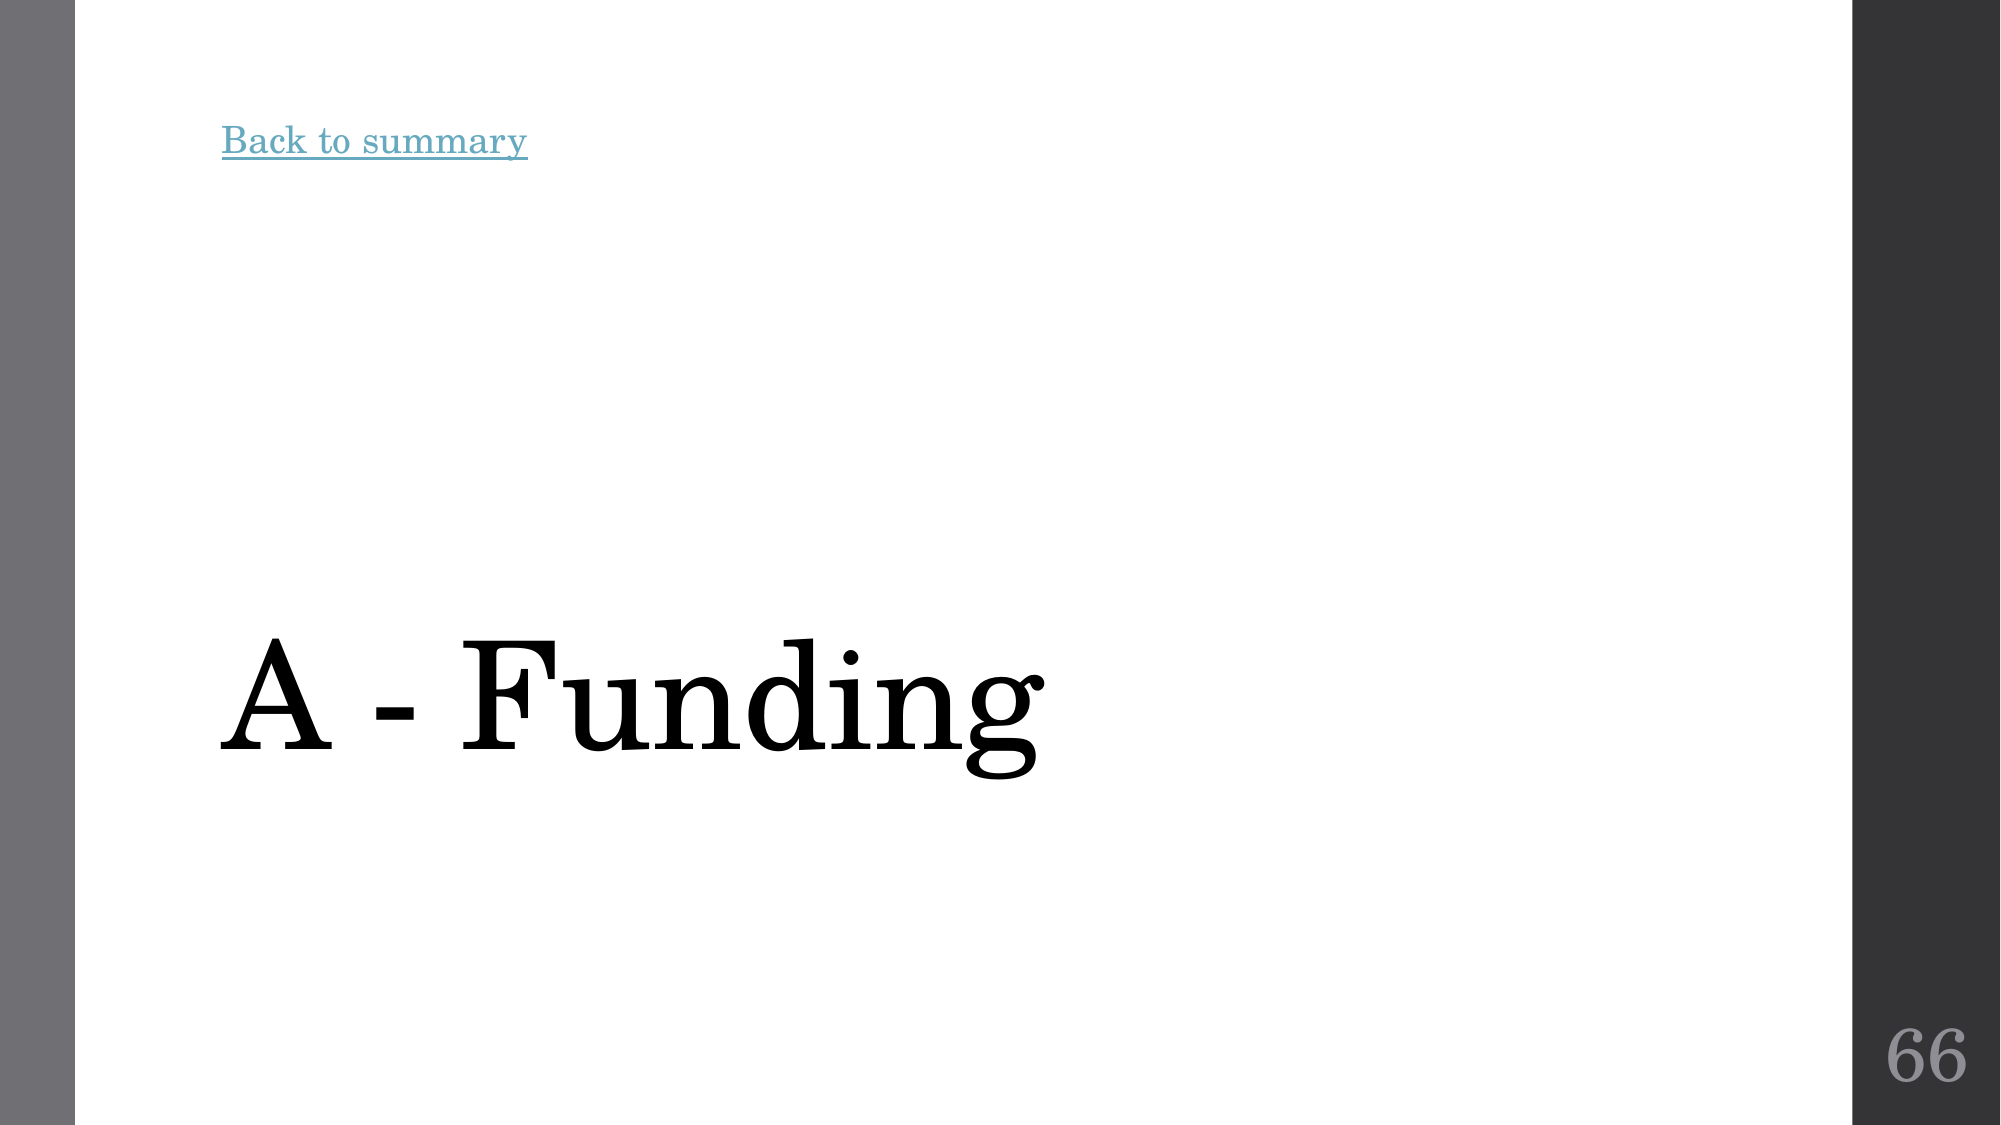

Back to summary
# A - Funding

66